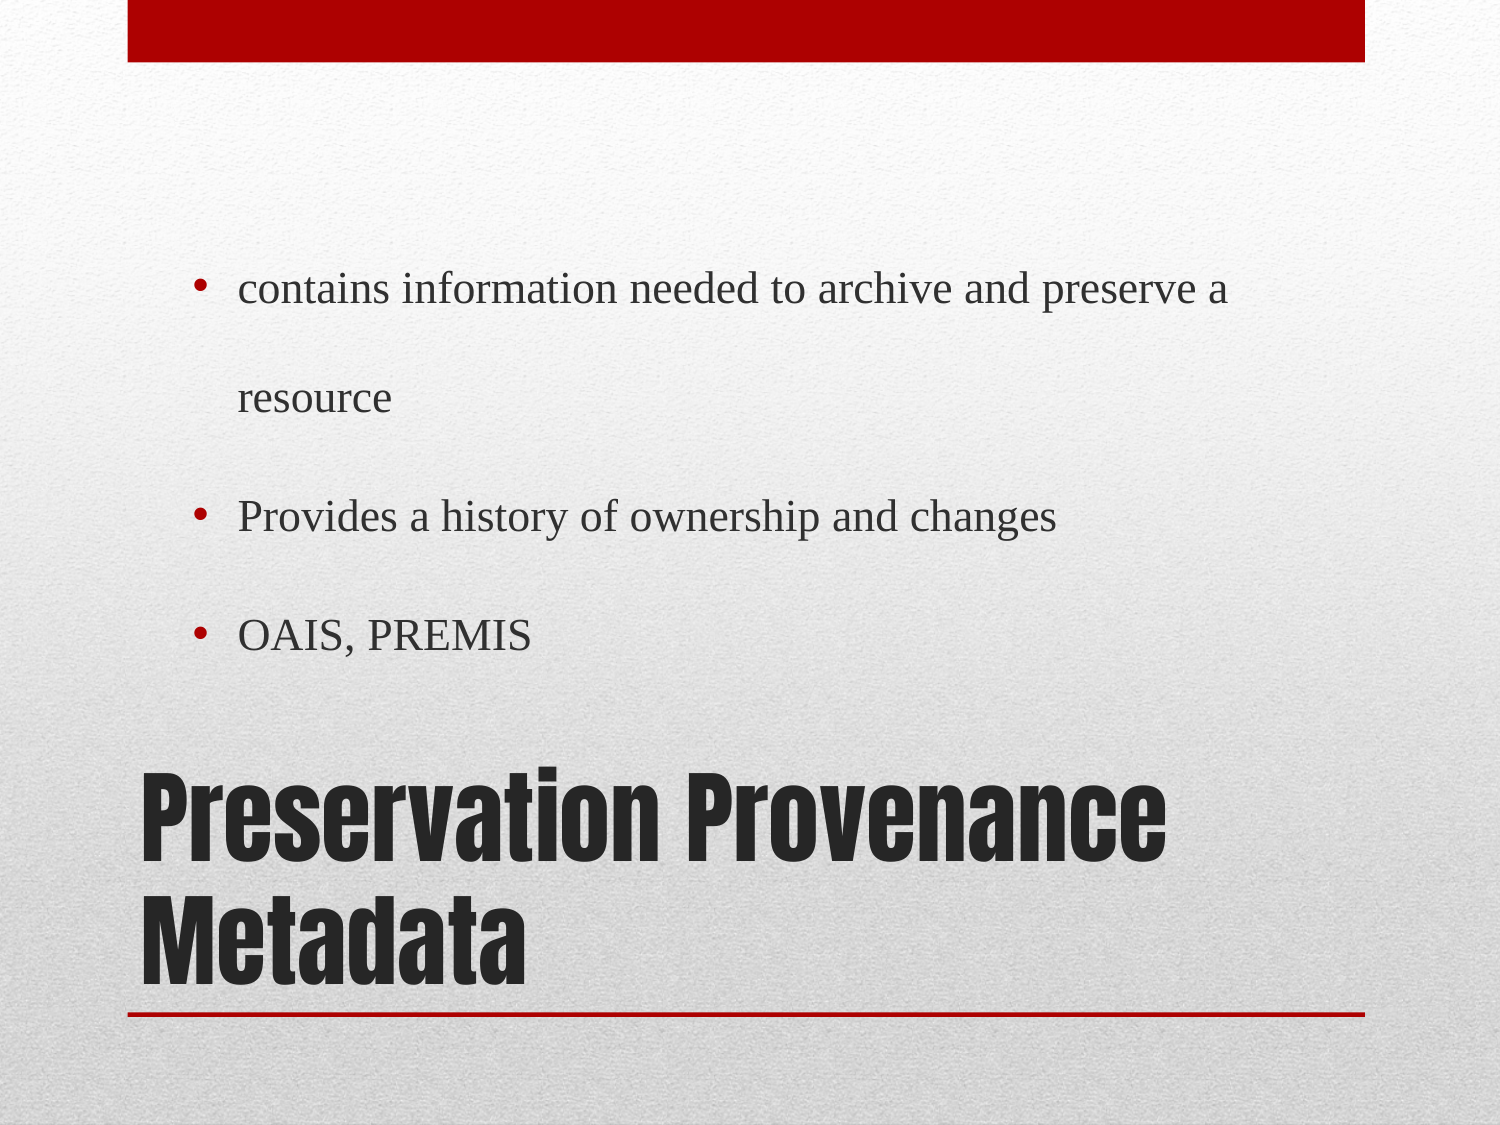

contains information needed to archive and preserve a resource
Provides a history of ownership and changes
OAIS, PREMIS
# Preservation Provenance Metadata